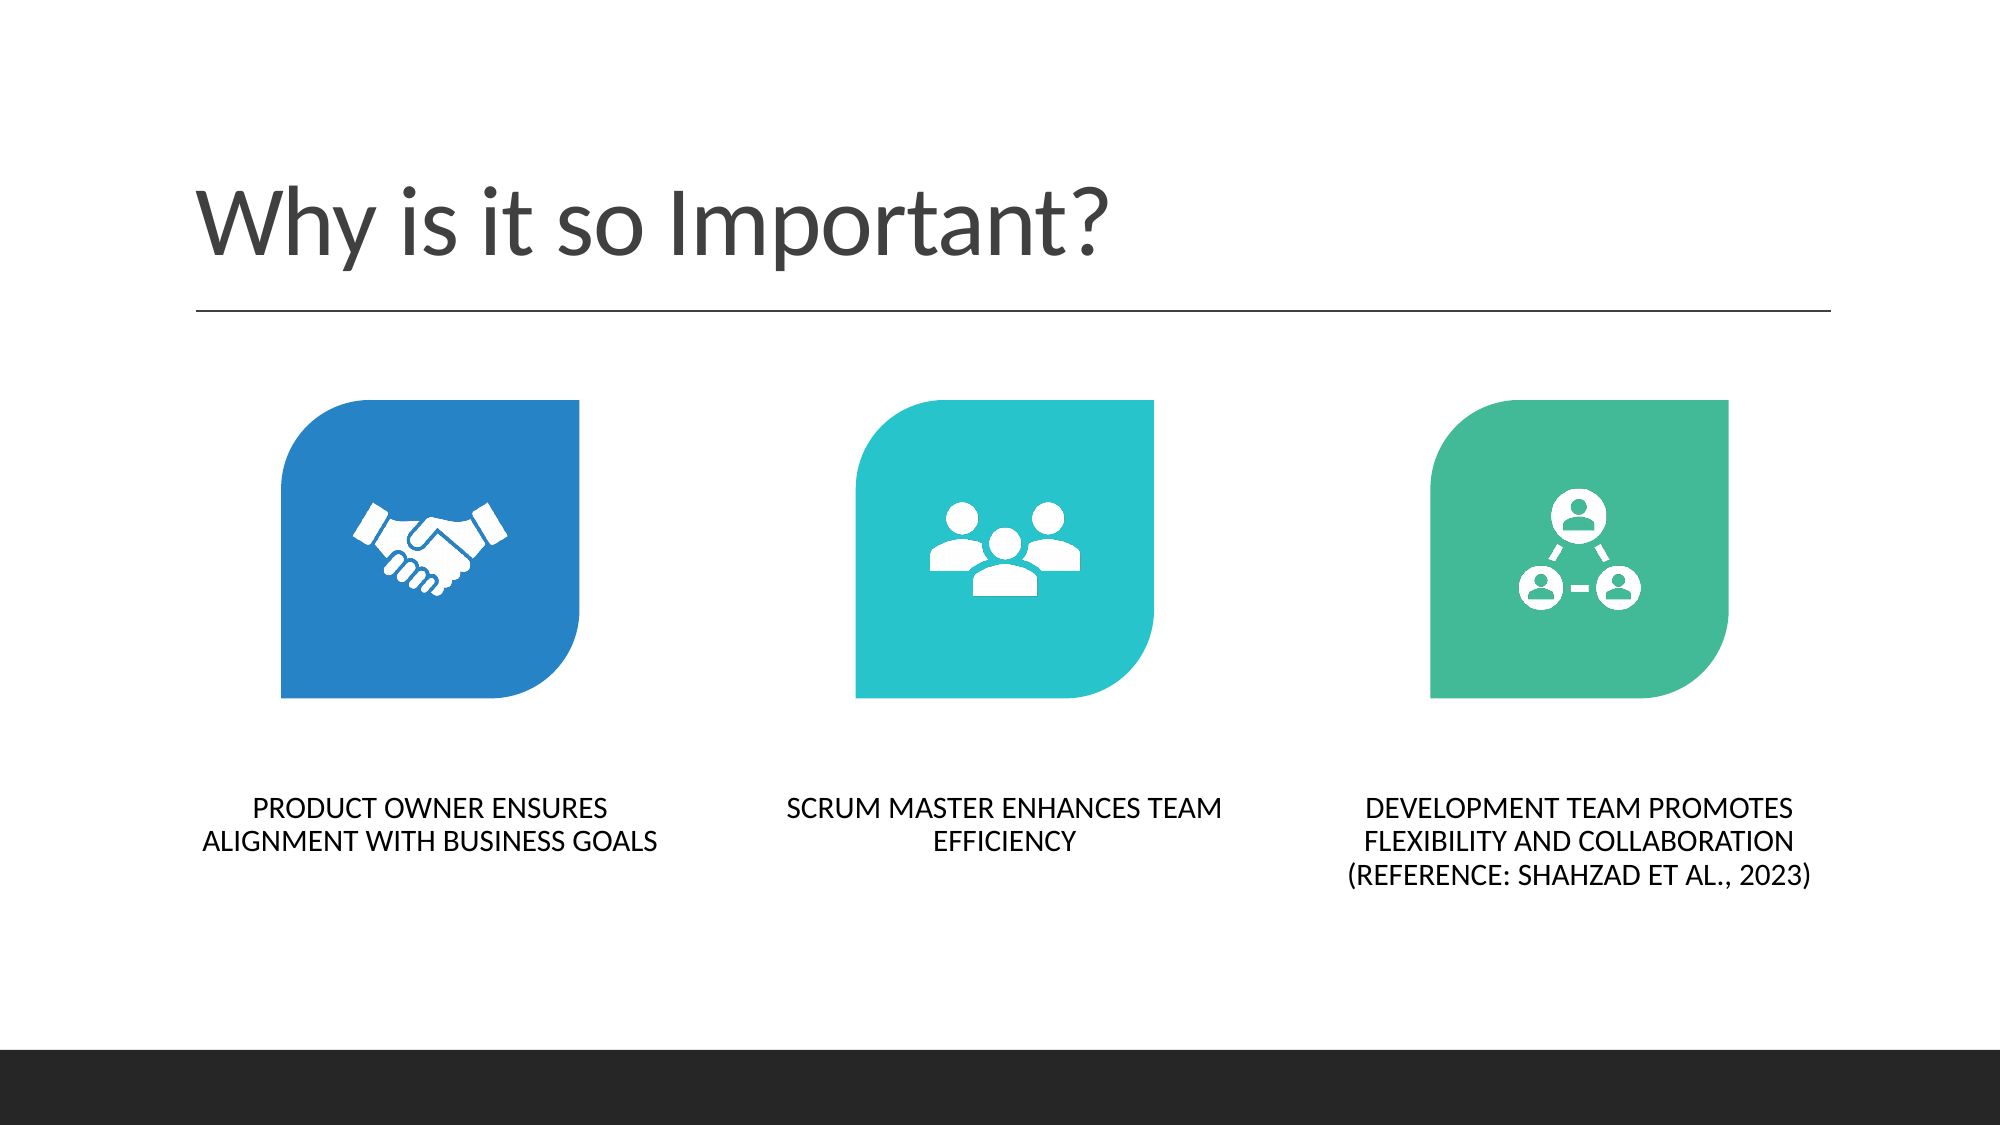

# Why is it so Important?
Product Owner ensures alignment with business goals
Scrum Master enhances team efficiency
Development Team promotes flexibility and collaboration (Reference: Shahzad et al., 2023)